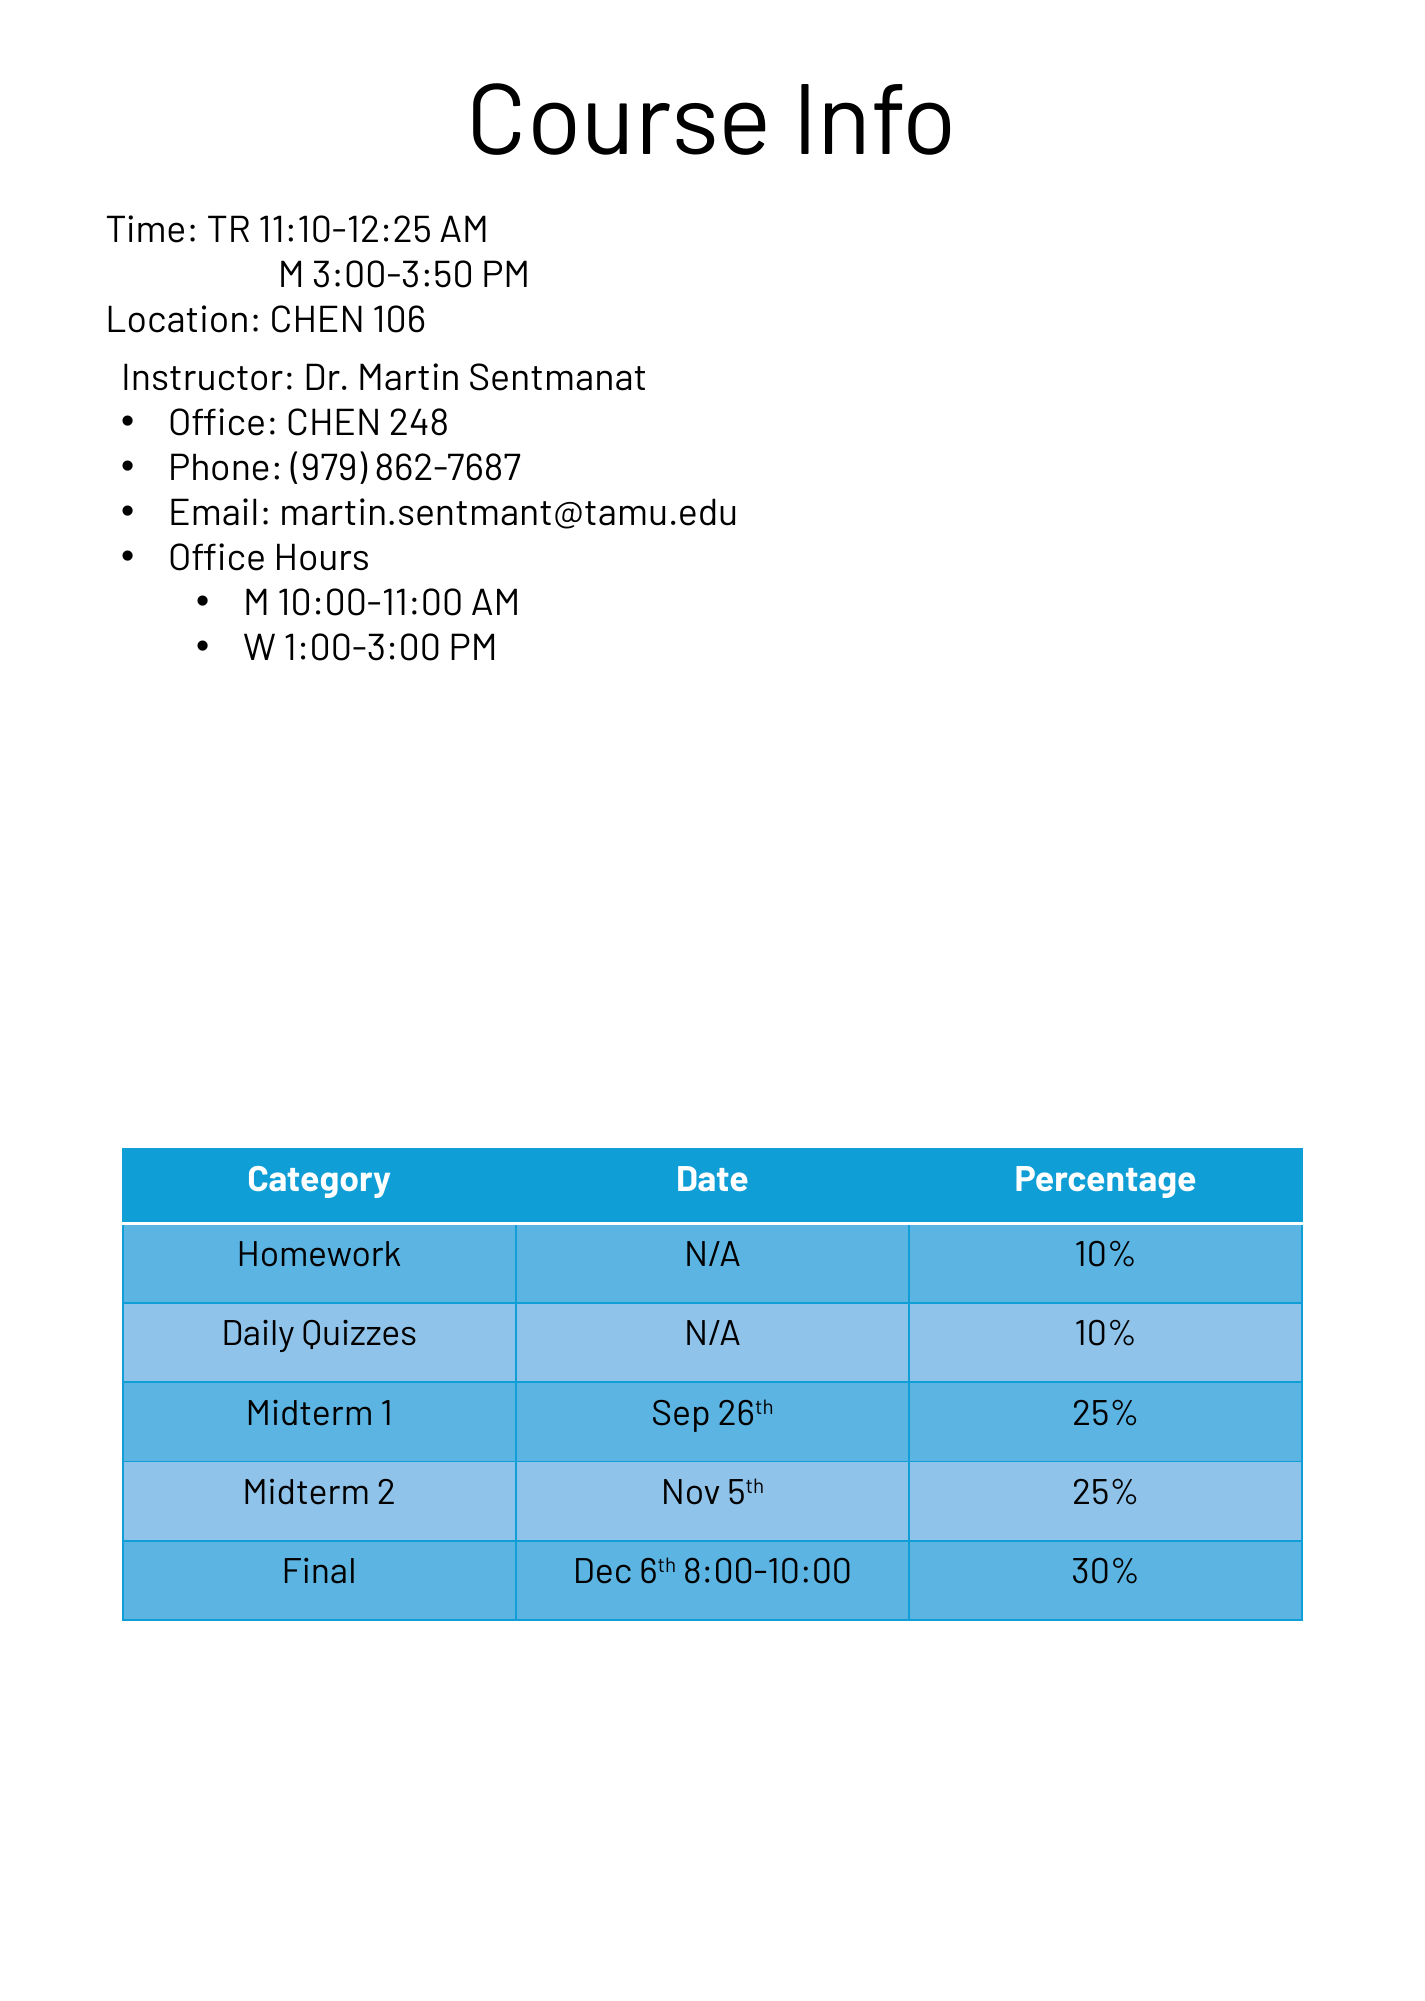

Course Info
Time: TR 11:10-12:25 AM
	   M 3:00-3:50 PM
Location: CHEN 106
Instructor: Dr. Martin Sentmanat
Office: CHEN 248
Phone: (979) 862-7687
Email: martin.sentmant@tamu.edu
Office Hours
M 10:00-11:00 AM
W 1:00-3:00 PM

| Category | Date | Percentage |
| --- | --- | --- |
| Homework | N/A | 10% |
| Daily Quizzes | N/A | 10% |
| Midterm 1 | Sep 26th | 25% |
| Midterm 2 | Nov 5th | 25% |
| Final | Dec 6th 8:00-10:00 | 30% |